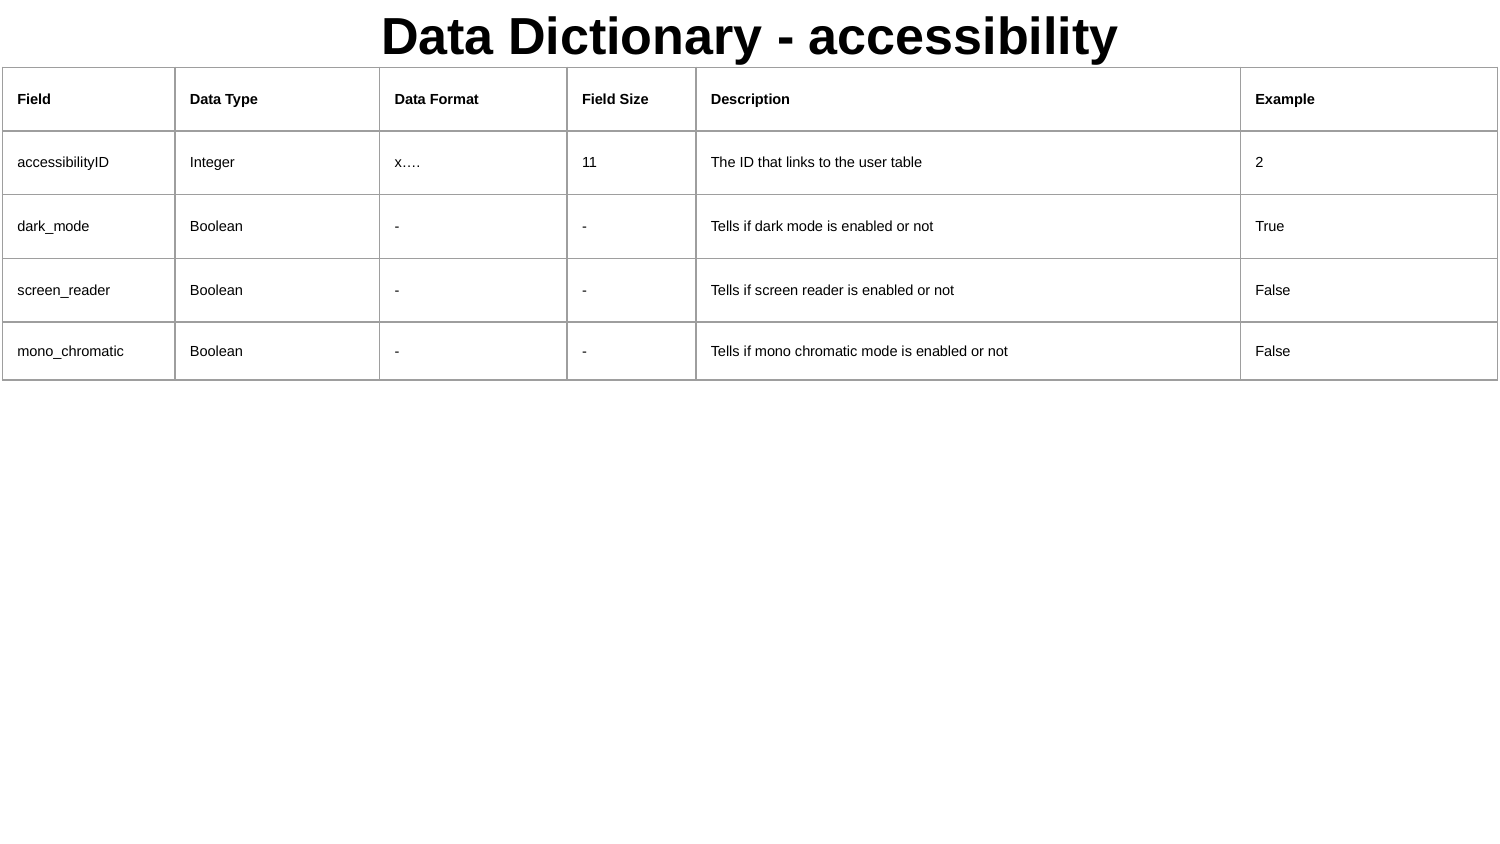

# Data Dictionary - accessibility
| Field | Data Type | Data Format | Field Size | Description | Example |
| --- | --- | --- | --- | --- | --- |
| accessibilityID | Integer | x…. | 11 | The ID that links to the user table | 2 |
| dark\_mode | Boolean | - | - | Tells if dark mode is enabled or not | True |
| screen\_reader | Boolean | - | - | Tells if screen reader is enabled or not | False |
| mono\_chromatic | Boolean | - | - | Tells if mono chromatic mode is enabled or not | False |